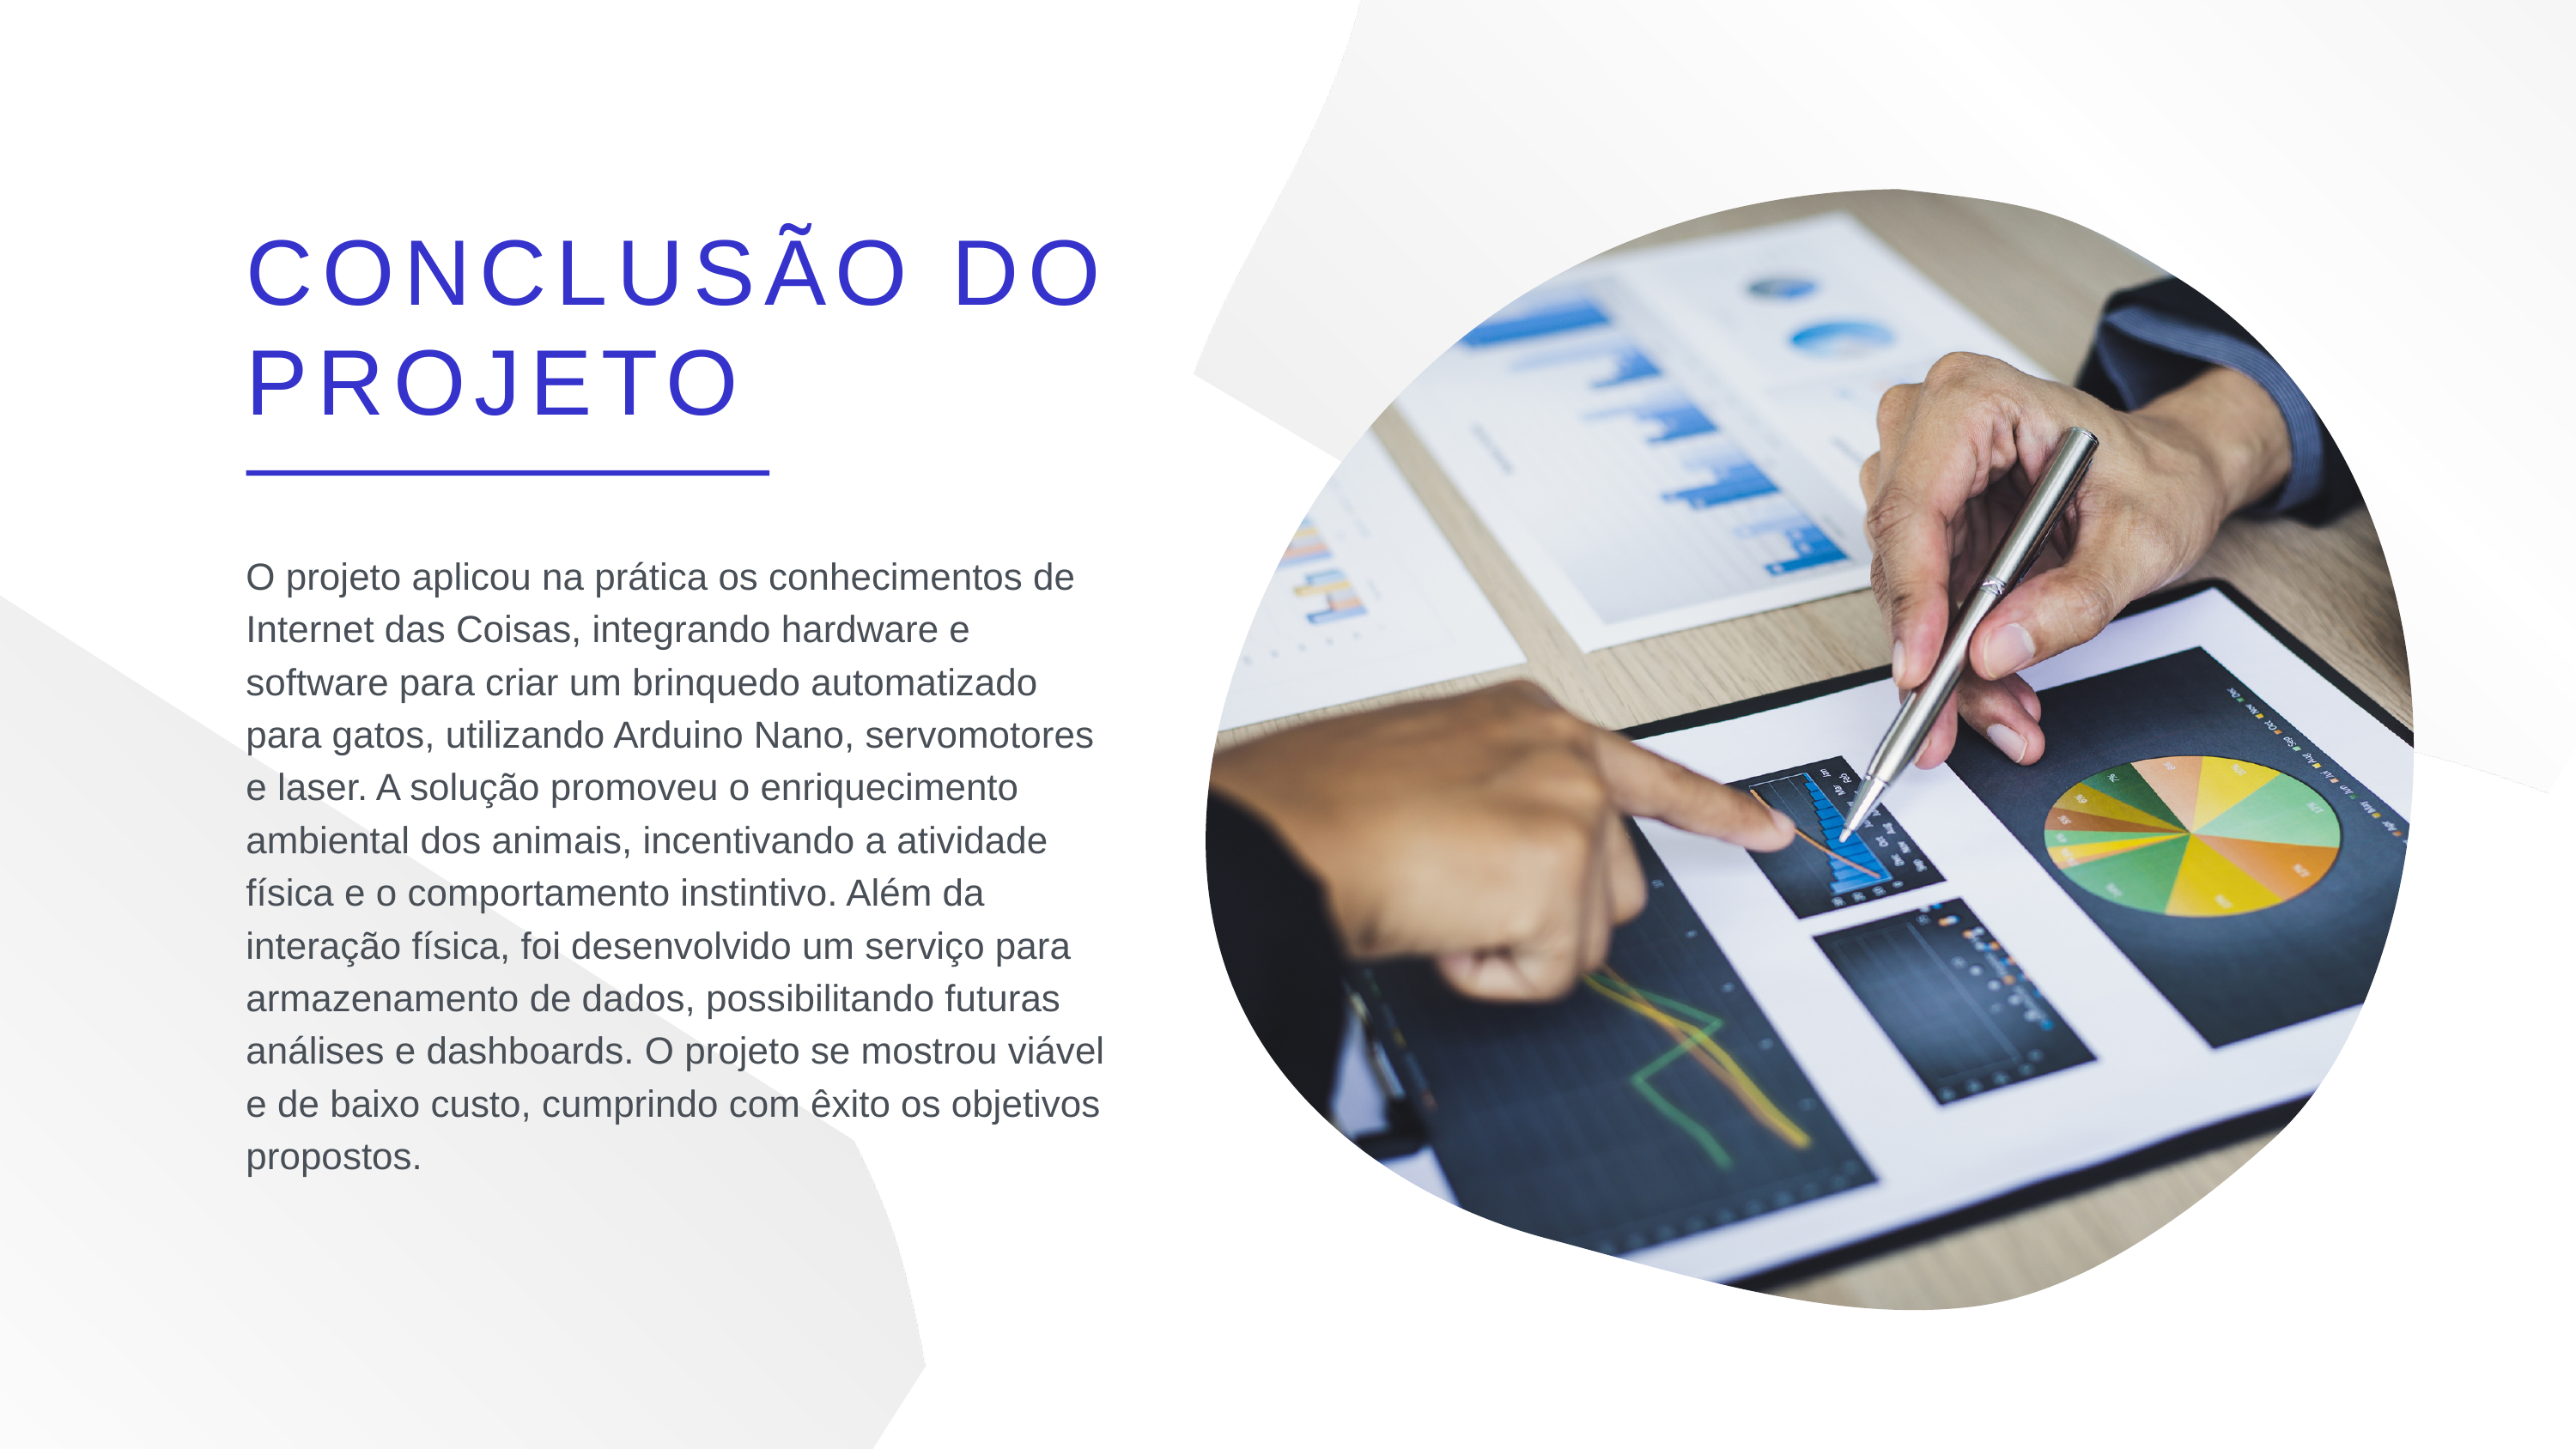

CONCLUSÃO DO PROJETO

O projeto aplicou na prática os conhecimentos de Internet das Coisas, integrando hardware e software para criar um brinquedo automatizado para gatos, utilizando Arduino Nano, servomotores e laser. A solução promoveu o enriquecimento ambiental dos animais, incentivando a atividade física e o comportamento instintivo. Além da interação física, foi desenvolvido um serviço para armazenamento de dados, possibilitando futuras análises e dashboards. O projeto se mostrou viável e de baixo custo, cumprindo com êxito os objetivos propostos.